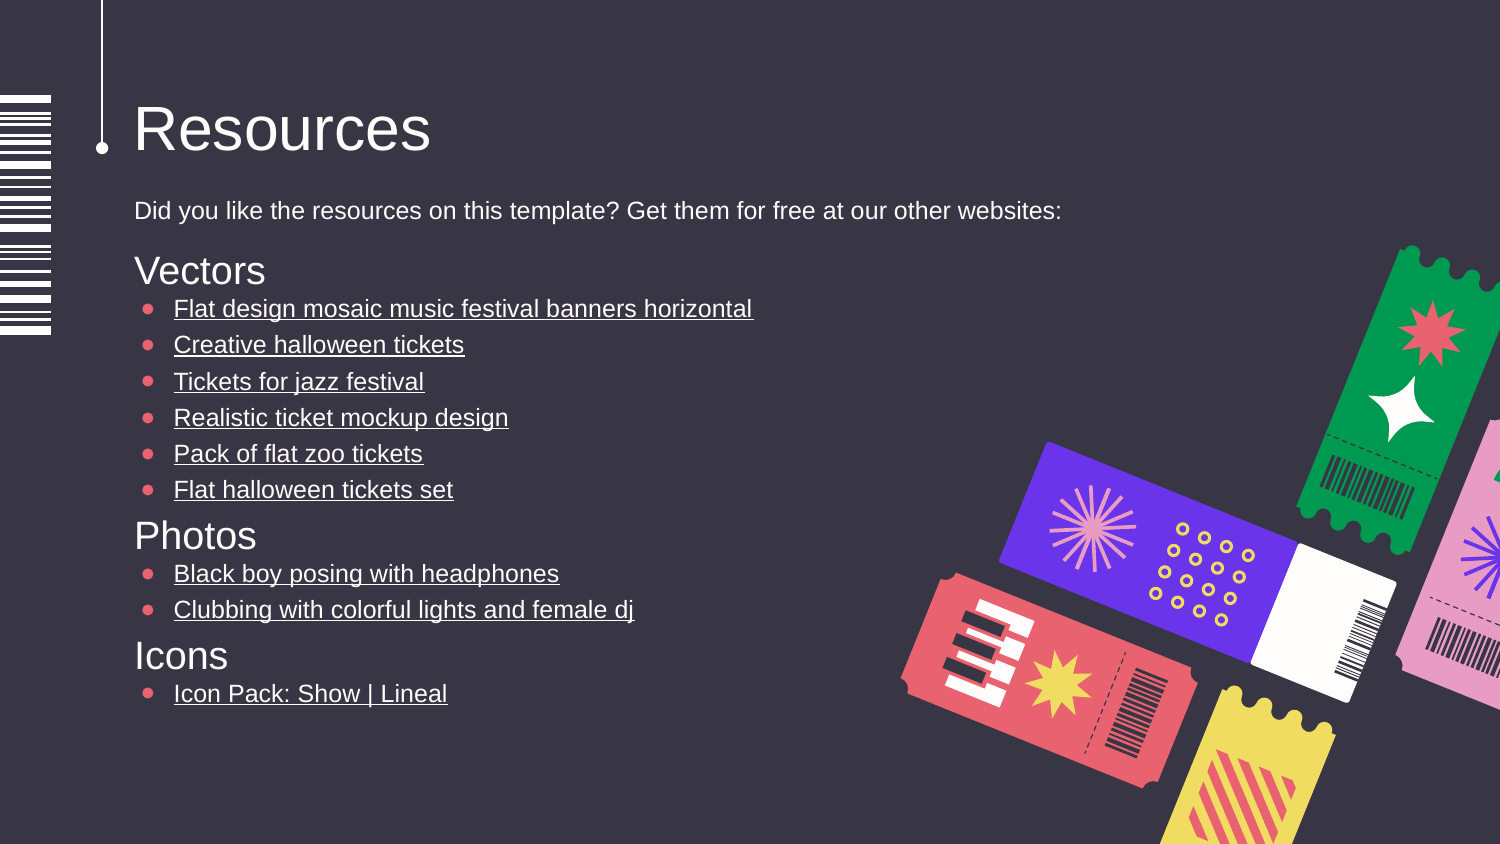

# Resources
Did you like the resources on this template? Get them for free at our other websites:
Vectors
Flat design mosaic music festival banners horizontal
Creative halloween tickets
Tickets for jazz festival
Realistic ticket mockup design
Pack of flat zoo tickets
Flat halloween tickets set
Photos
Black boy posing with headphones
Clubbing with colorful lights and female dj
Icons
Icon Pack: Show | Lineal